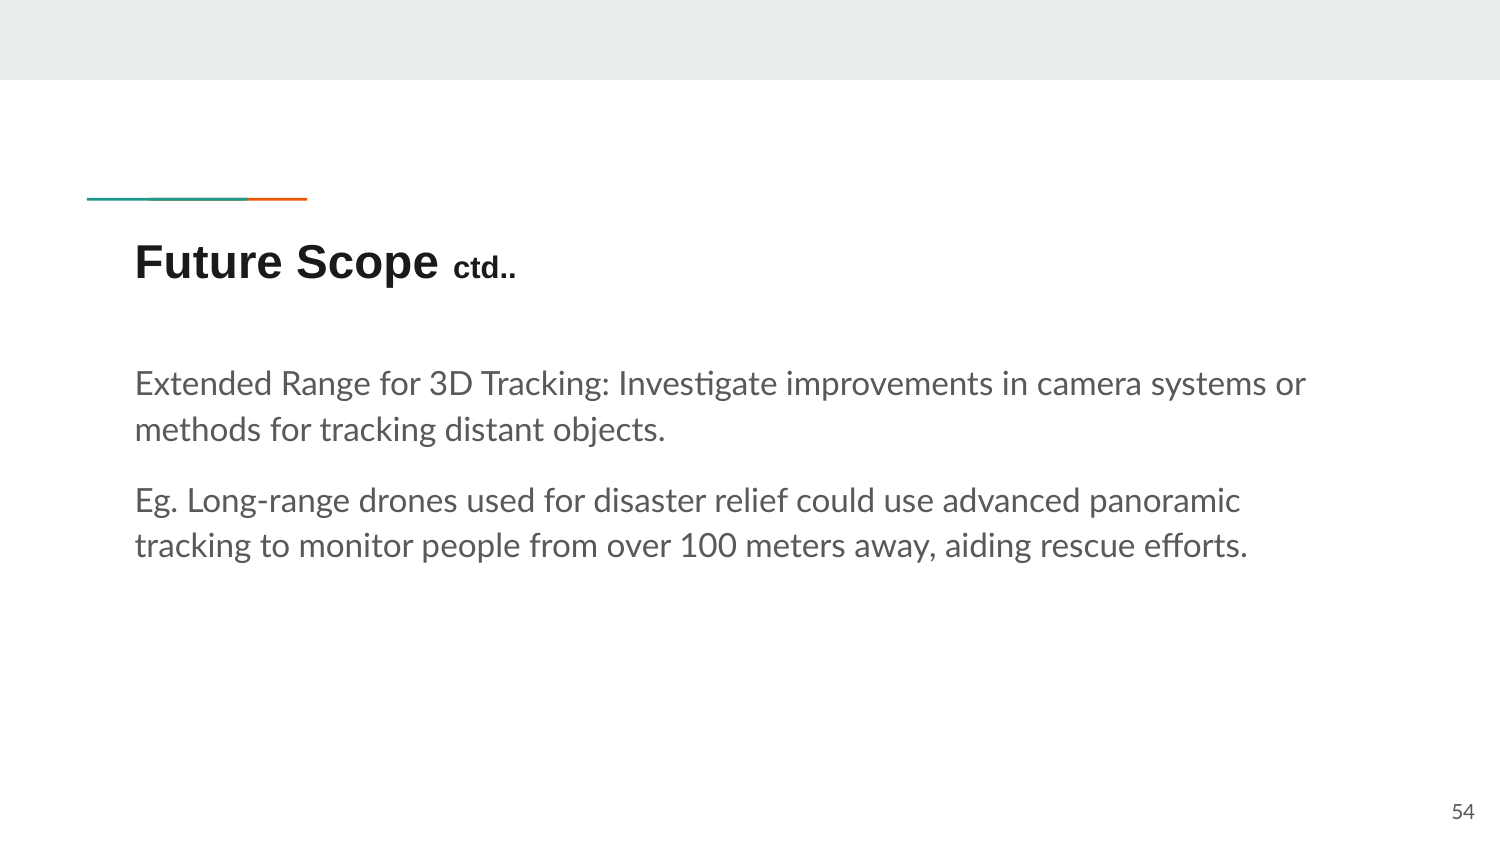

# Future Scope ctd..
Extended Range for 3D Tracking: Investigate improvements in camera systems or methods for tracking distant objects.
Eg. Long-range drones used for disaster relief could use advanced panoramic tracking to monitor people from over 100 meters away, aiding rescue efforts.

54